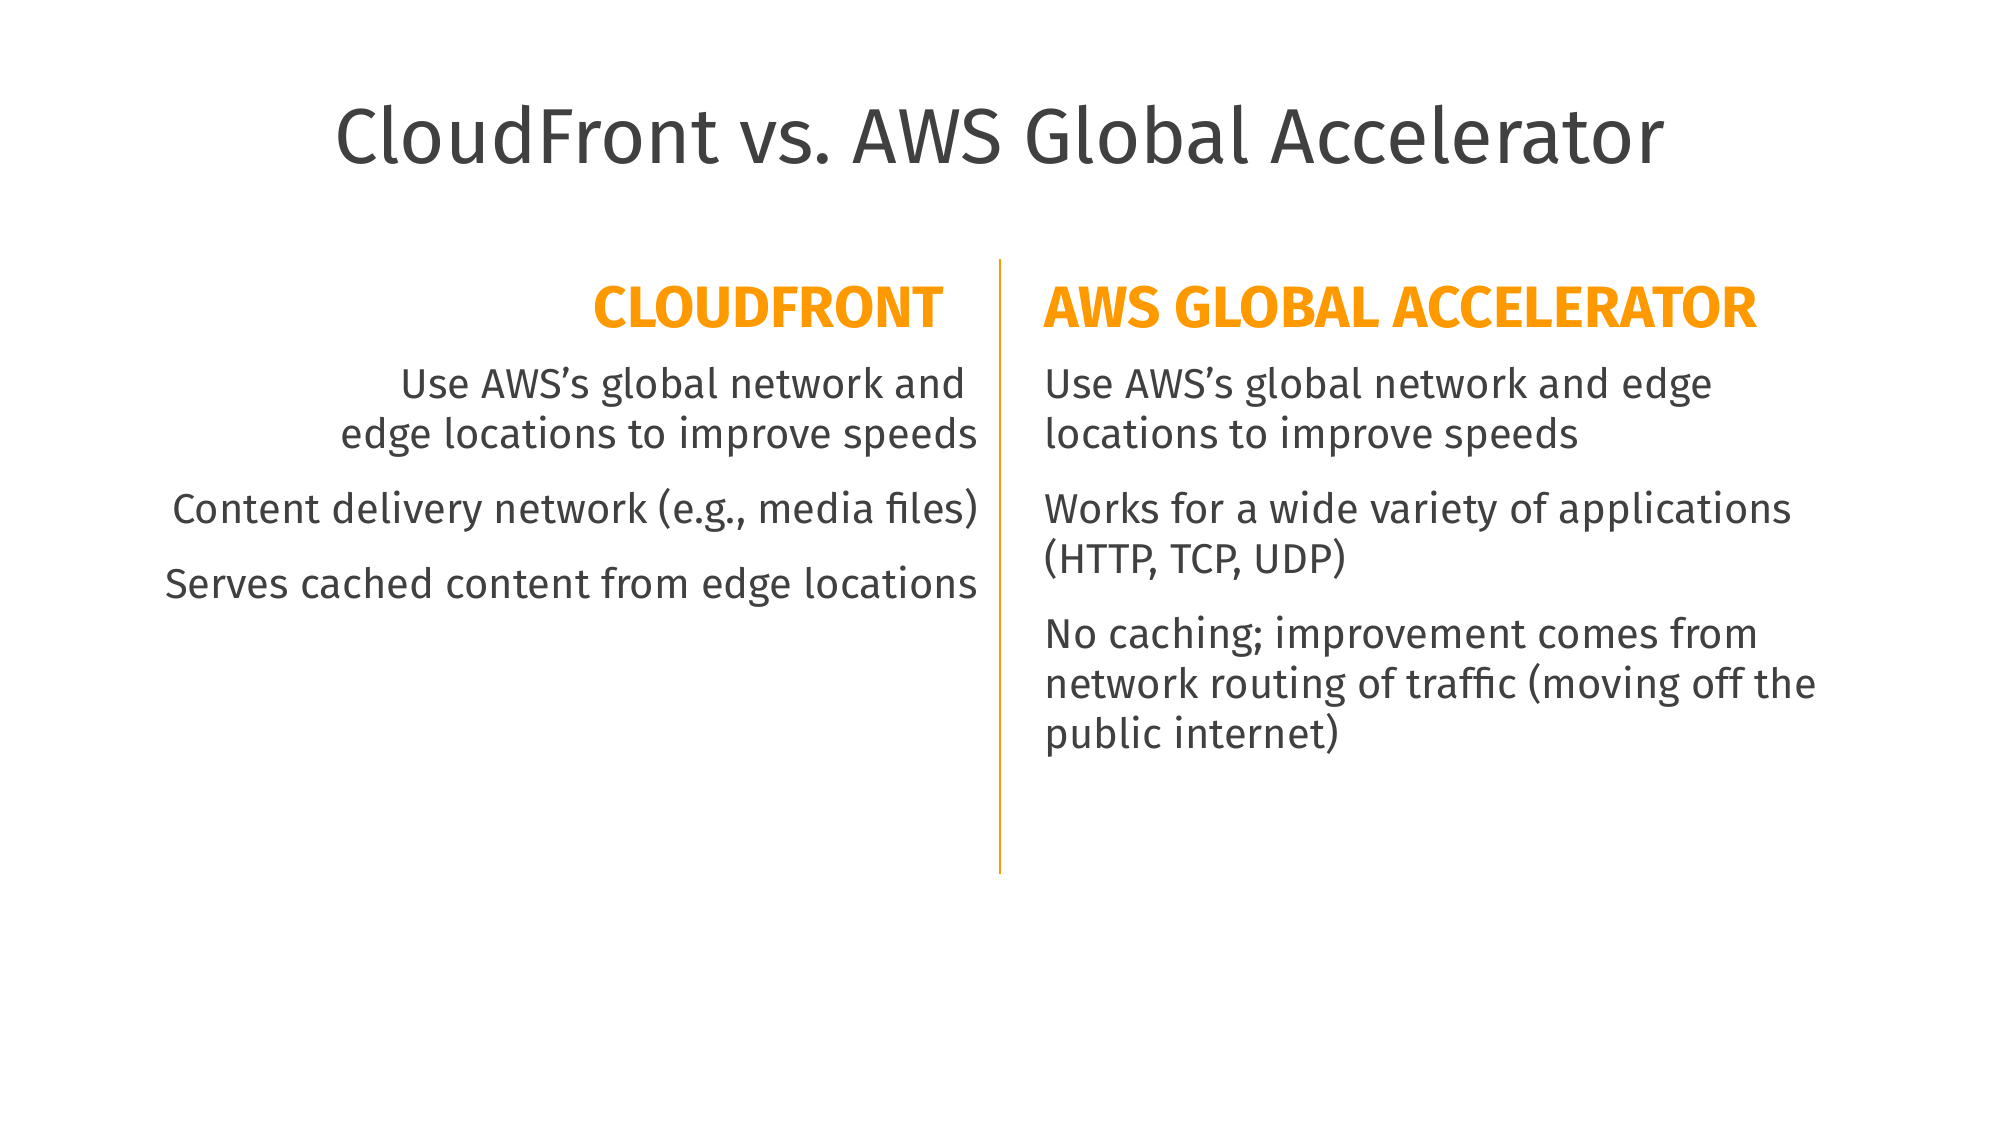

# CloudFront vs. AWS Global Accelerator
CLOUDFRONT
AWS GLOBAL ACCELERATOR
Use AWS’s global network and
edge locations to improve speeds
Content delivery network (e.g., media files)
Serves cached content from edge locations
Use AWS’s global network and edge locations to improve speeds
Works for a wide variety of applications (HTTP, TCP, UDP)
No caching; improvement comes from network routing of traffic (moving off the public internet)